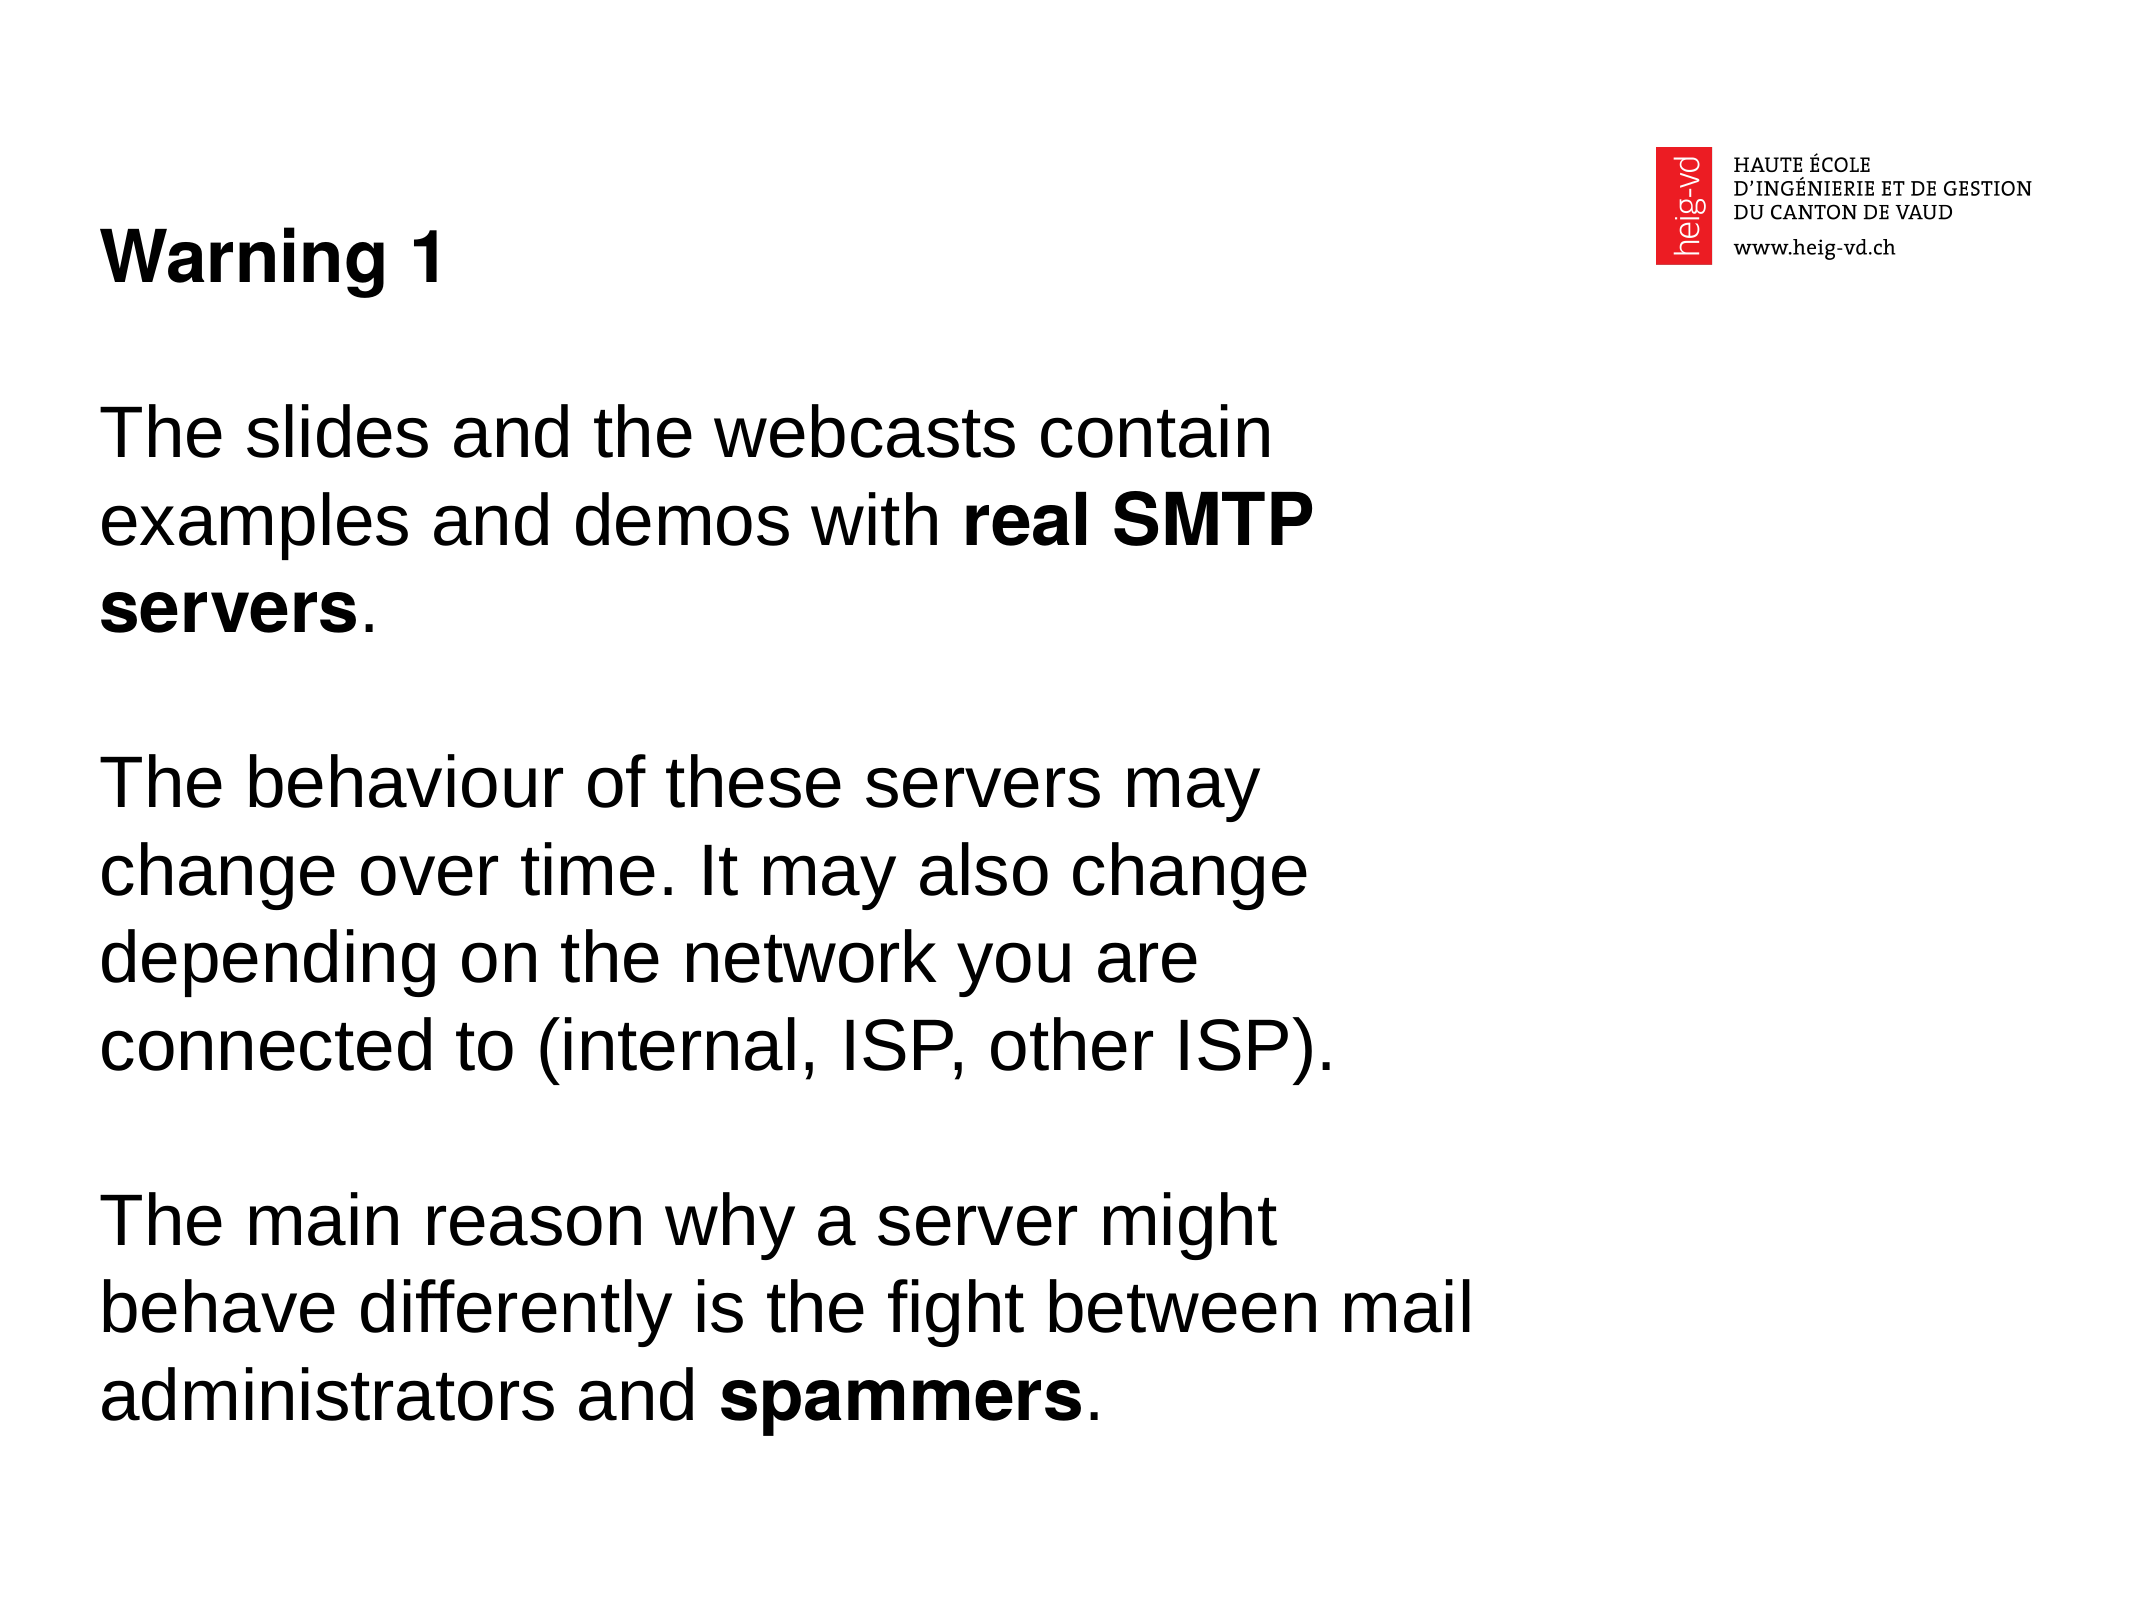

Warning 1

The slides and the webcasts contain examples and demos with real SMTP servers.

The behaviour of these servers may change over time. It may also change depending on the network you are connected to (internal, ISP, other ISP).

The main reason why a server might behave differently is the fight between mail administrators and spammers.